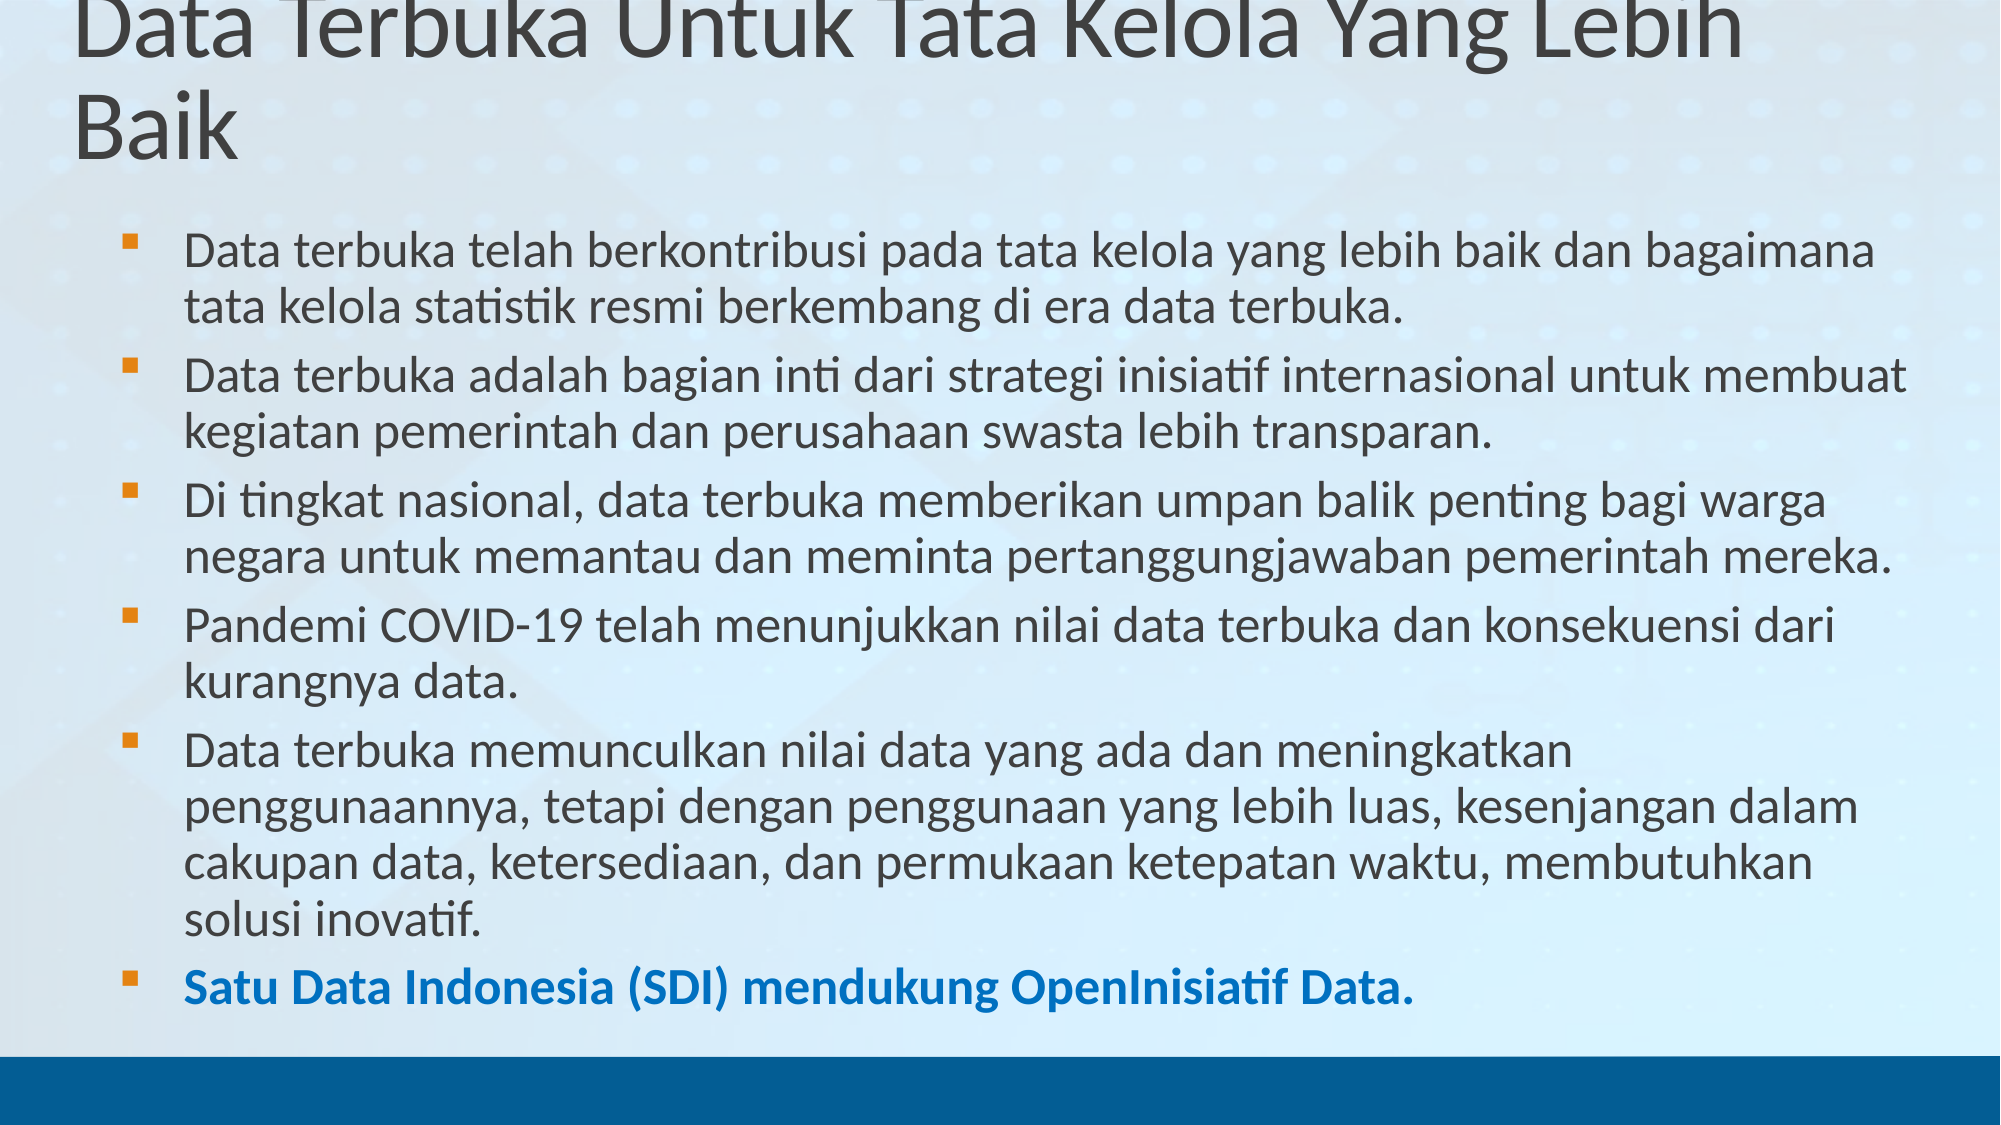

Data Terbuka Untuk Tata Kelola Yang Lebih Baik
Data terbuka telah berkontribusi pada tata kelola yang lebih baik dan bagaimana tata kelola statistik resmi berkembang di era data terbuka.
Data terbuka adalah bagian inti dari strategi inisiatif internasional untuk membuat kegiatan pemerintah dan perusahaan swasta lebih transparan.
Di tingkat nasional, data terbuka memberikan umpan balik penting bagi warga negara untuk memantau dan meminta pertanggungjawaban pemerintah mereka.
Pandemi COVID-19 telah menunjukkan nilai data terbuka dan konsekuensi dari kurangnya data.
Data terbuka memunculkan nilai data yang ada dan meningkatkan penggunaannya, tetapi dengan penggunaan yang lebih luas, kesenjangan dalam cakupan data, ketersediaan, dan permukaan ketepatan waktu, membutuhkan solusi inovatif.
Satu Data Indonesia (SDI) mendukung OpenInisiatif Data.